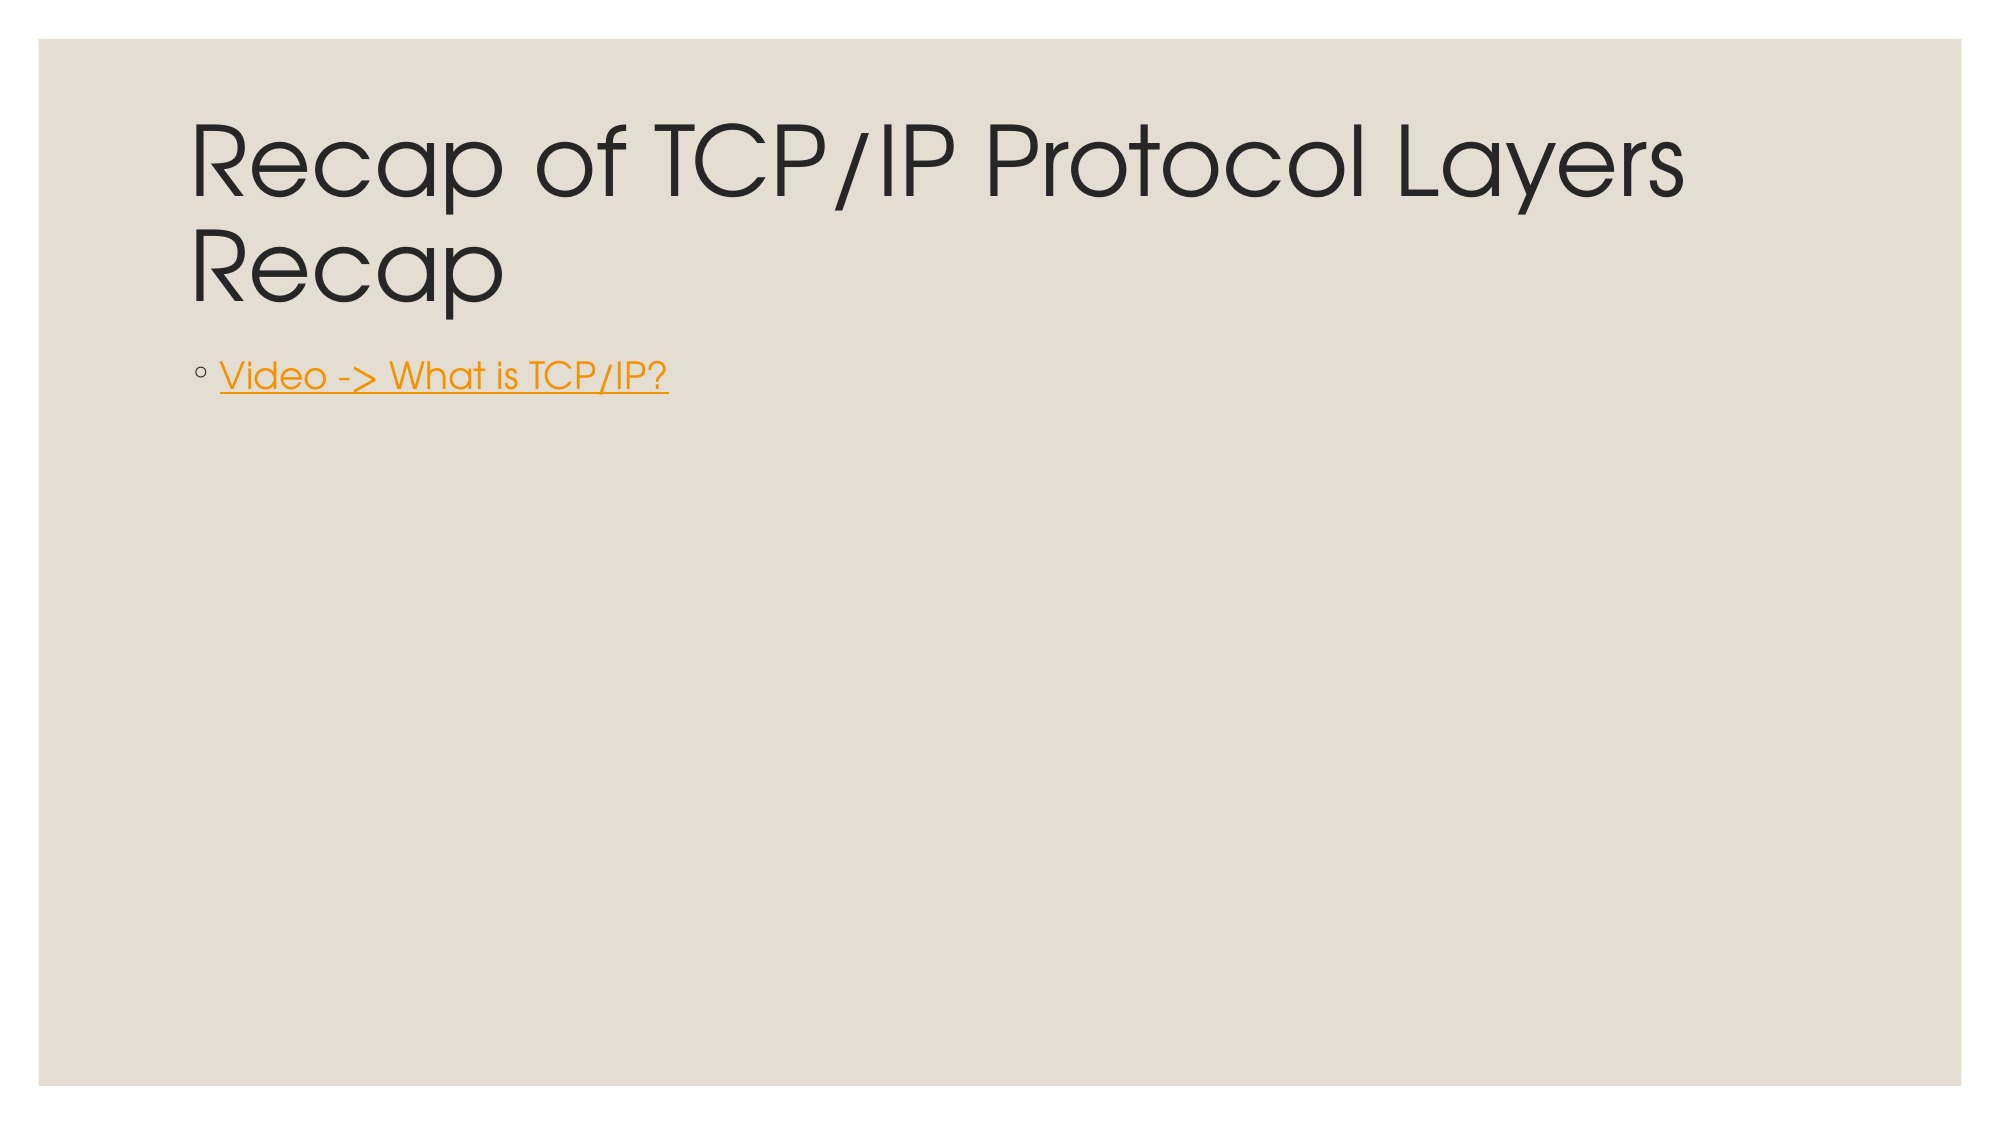

# Recap of TCP/IP Protocol Layers Recap
Video -> What is TCP/IP?